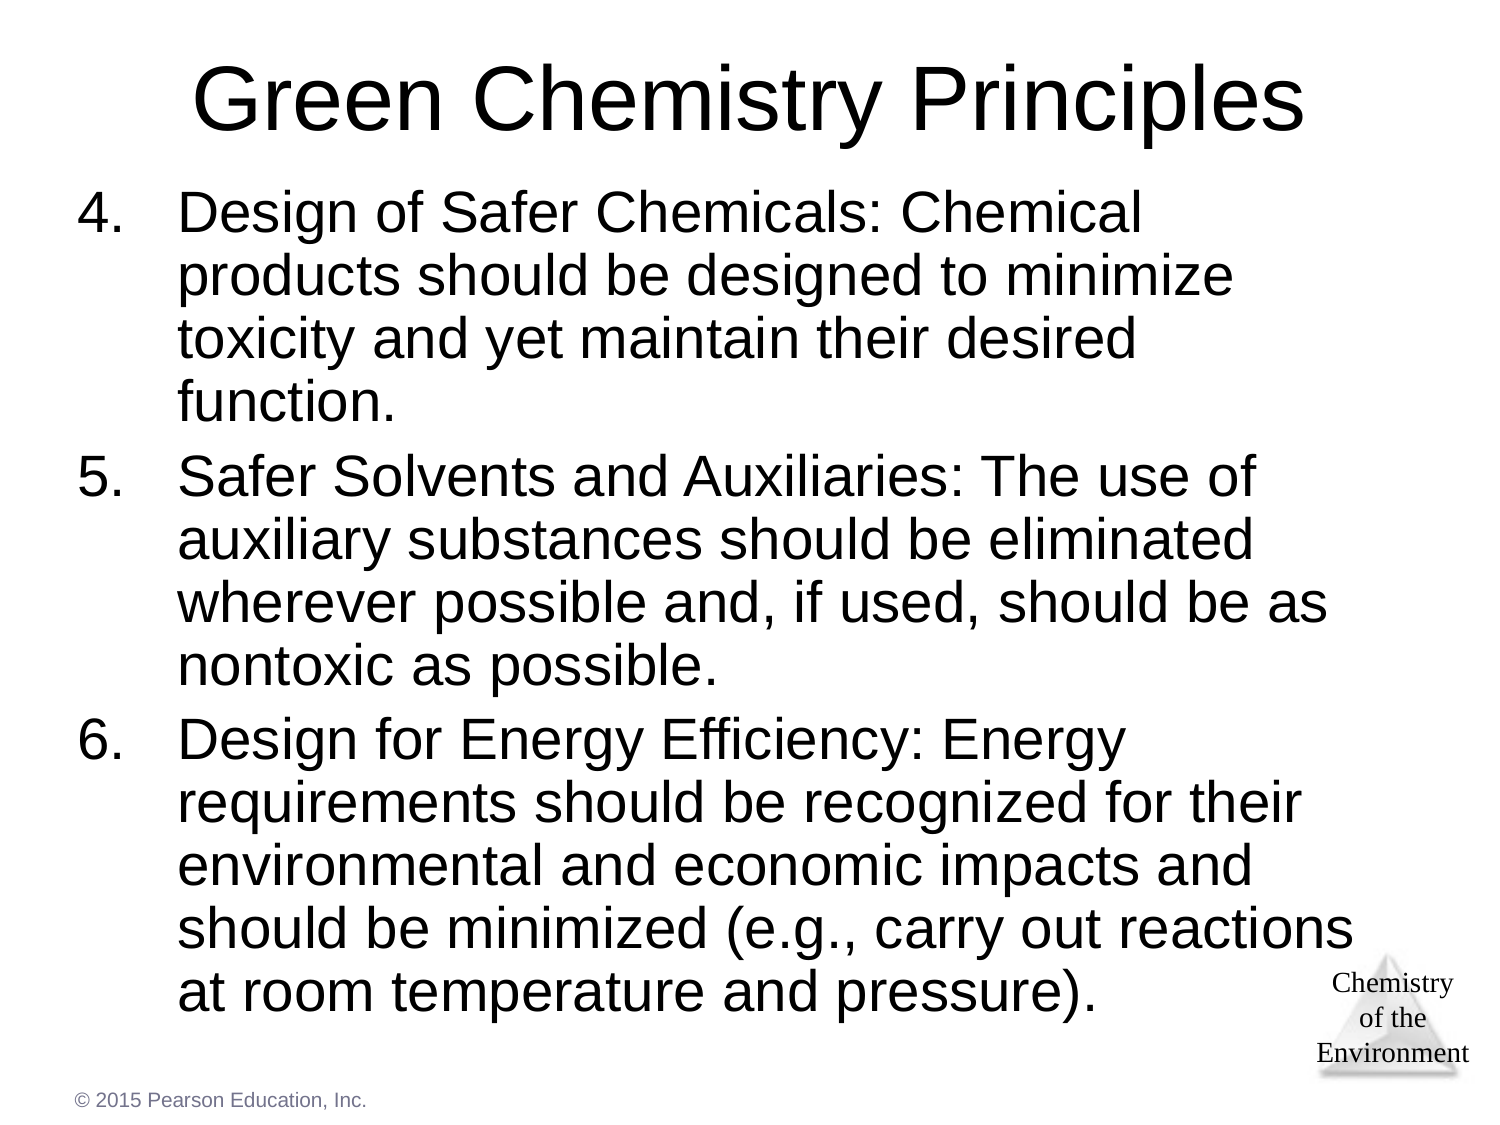

# Green Chemistry Principles
Design of Safer Chemicals: Chemical products should be designed to minimize toxicity and yet maintain their desired function.
Safer Solvents and Auxiliaries: The use of auxiliary substances should be eliminated wherever possible and, if used, should be as nontoxic as possible.
Design for Energy Efficiency: Energy requirements should be recognized for their environmental and economic impacts and should be minimized (e.g., carry out reactions at room temperature and pressure).